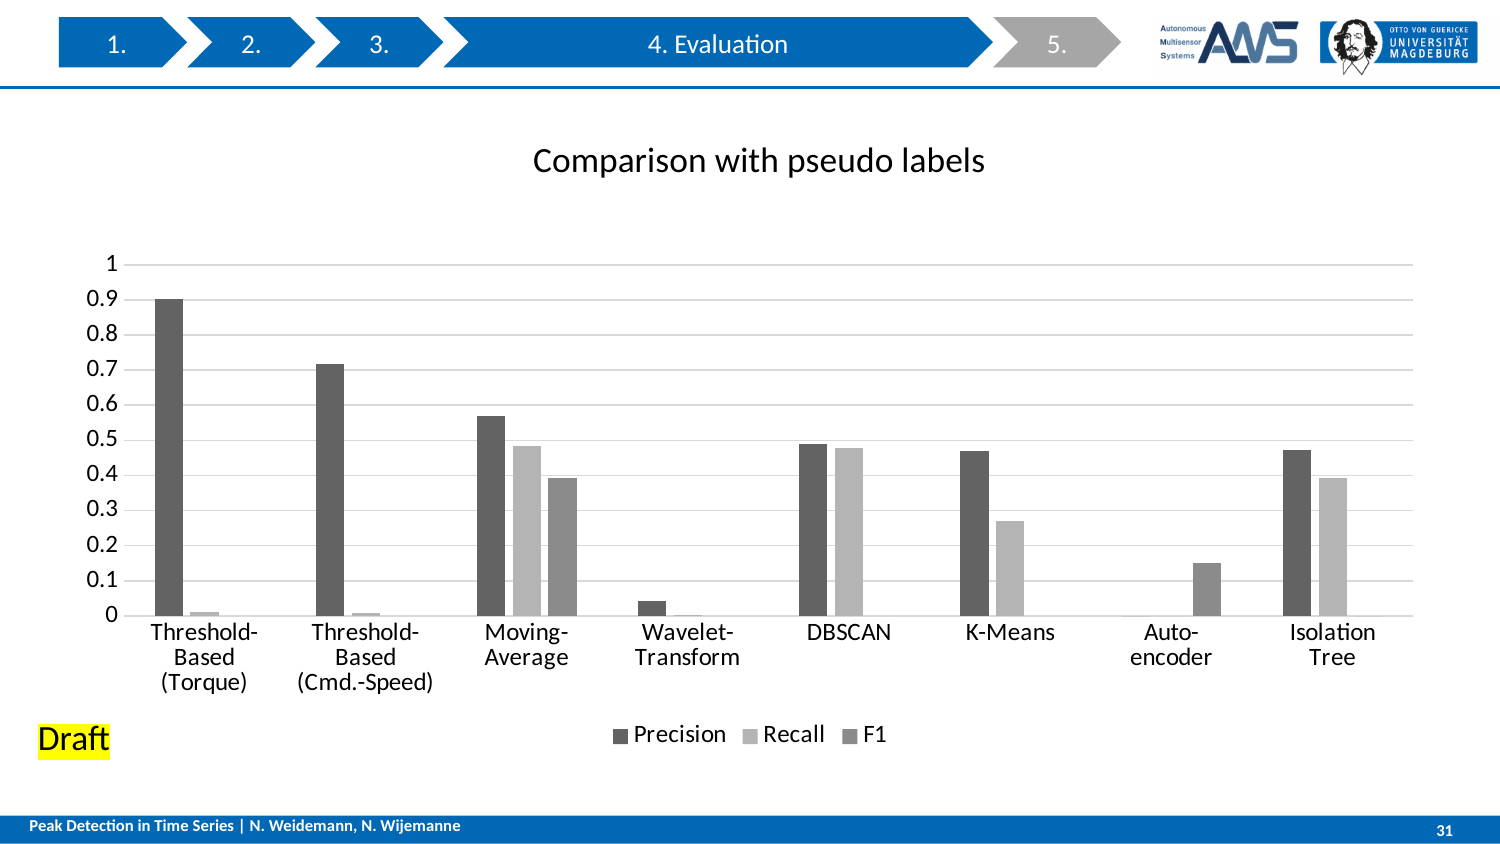

3.
4. Evaluation
1.
2.
5.
Comparison with pseudo labels

### Chart

| Category | Precision | Recall | F1 |
|---|---|---|---|
| Threshold-
Based
(Torque) | 0.903096439 | 0.012645301 | None |
| Threshold-
Based
(Cmd.-Speed) | 0.716946534 | 0.007267816 | None |
| Moving-
Average | 0.5688 | 0.4835 | 0.3933 |
| Wavelet-
Transform | 0.043922537 | 0.00293982 | None |
| DBSCAN | 0.489152321 | 0.477996754 | None |
| K-Means | 0.469192251 | 0.271473861 | None |
| Auto-
encoder | 0.0 | 0.0 | 0.15 |
| Isolation
Tree | 0.4735 | 0.3939 | 0.0 |
Draft
Peak Detection in Time Series | N. Weidemann, N. Wijemanne
31